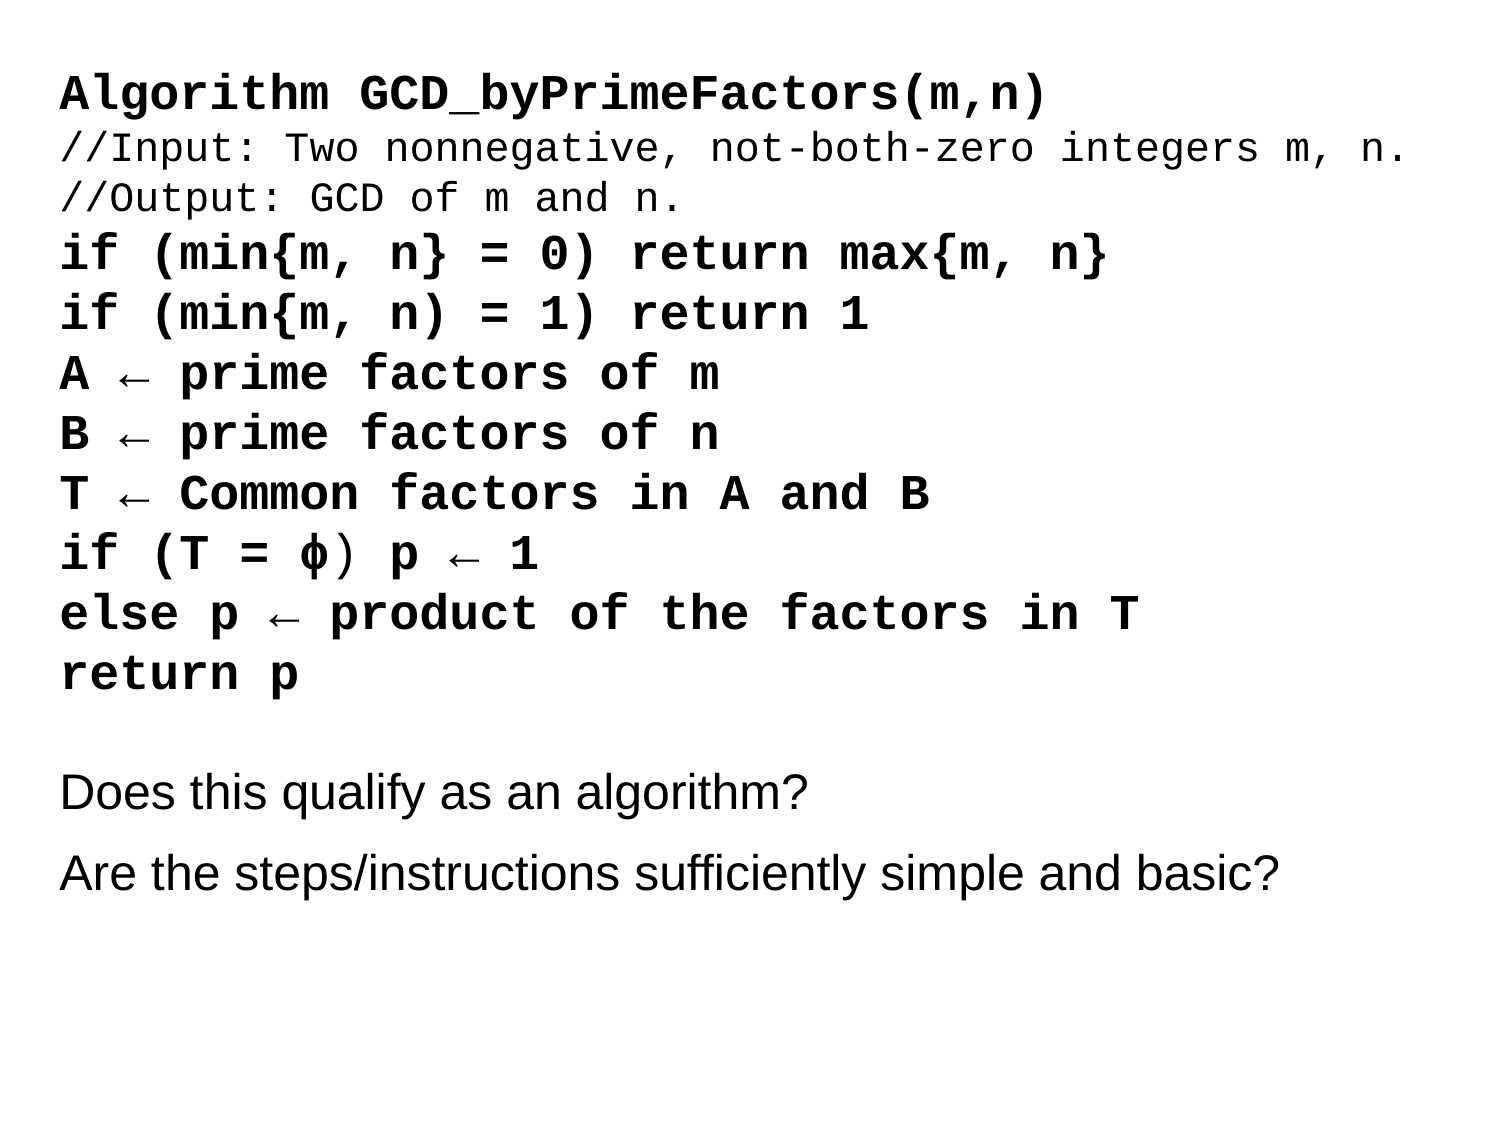

Algorithm GCD_byPrimeFactors(m,n)
//Input: Two nonnegative, not-both-zero integers m, n.
//Output: GCD of m and n.
if (min{m, n} = 0) return max{m, n}
if (min{m, n) = 1) return 1
A ← prime factors of m
B ← prime factors of n
T ← Common factors in A and B
if (T = ɸ) p ← 1
else p ← product of the factors in T
return p

Does this qualify as an algorithm?
Are the steps/instructions sufficiently simple and basic?